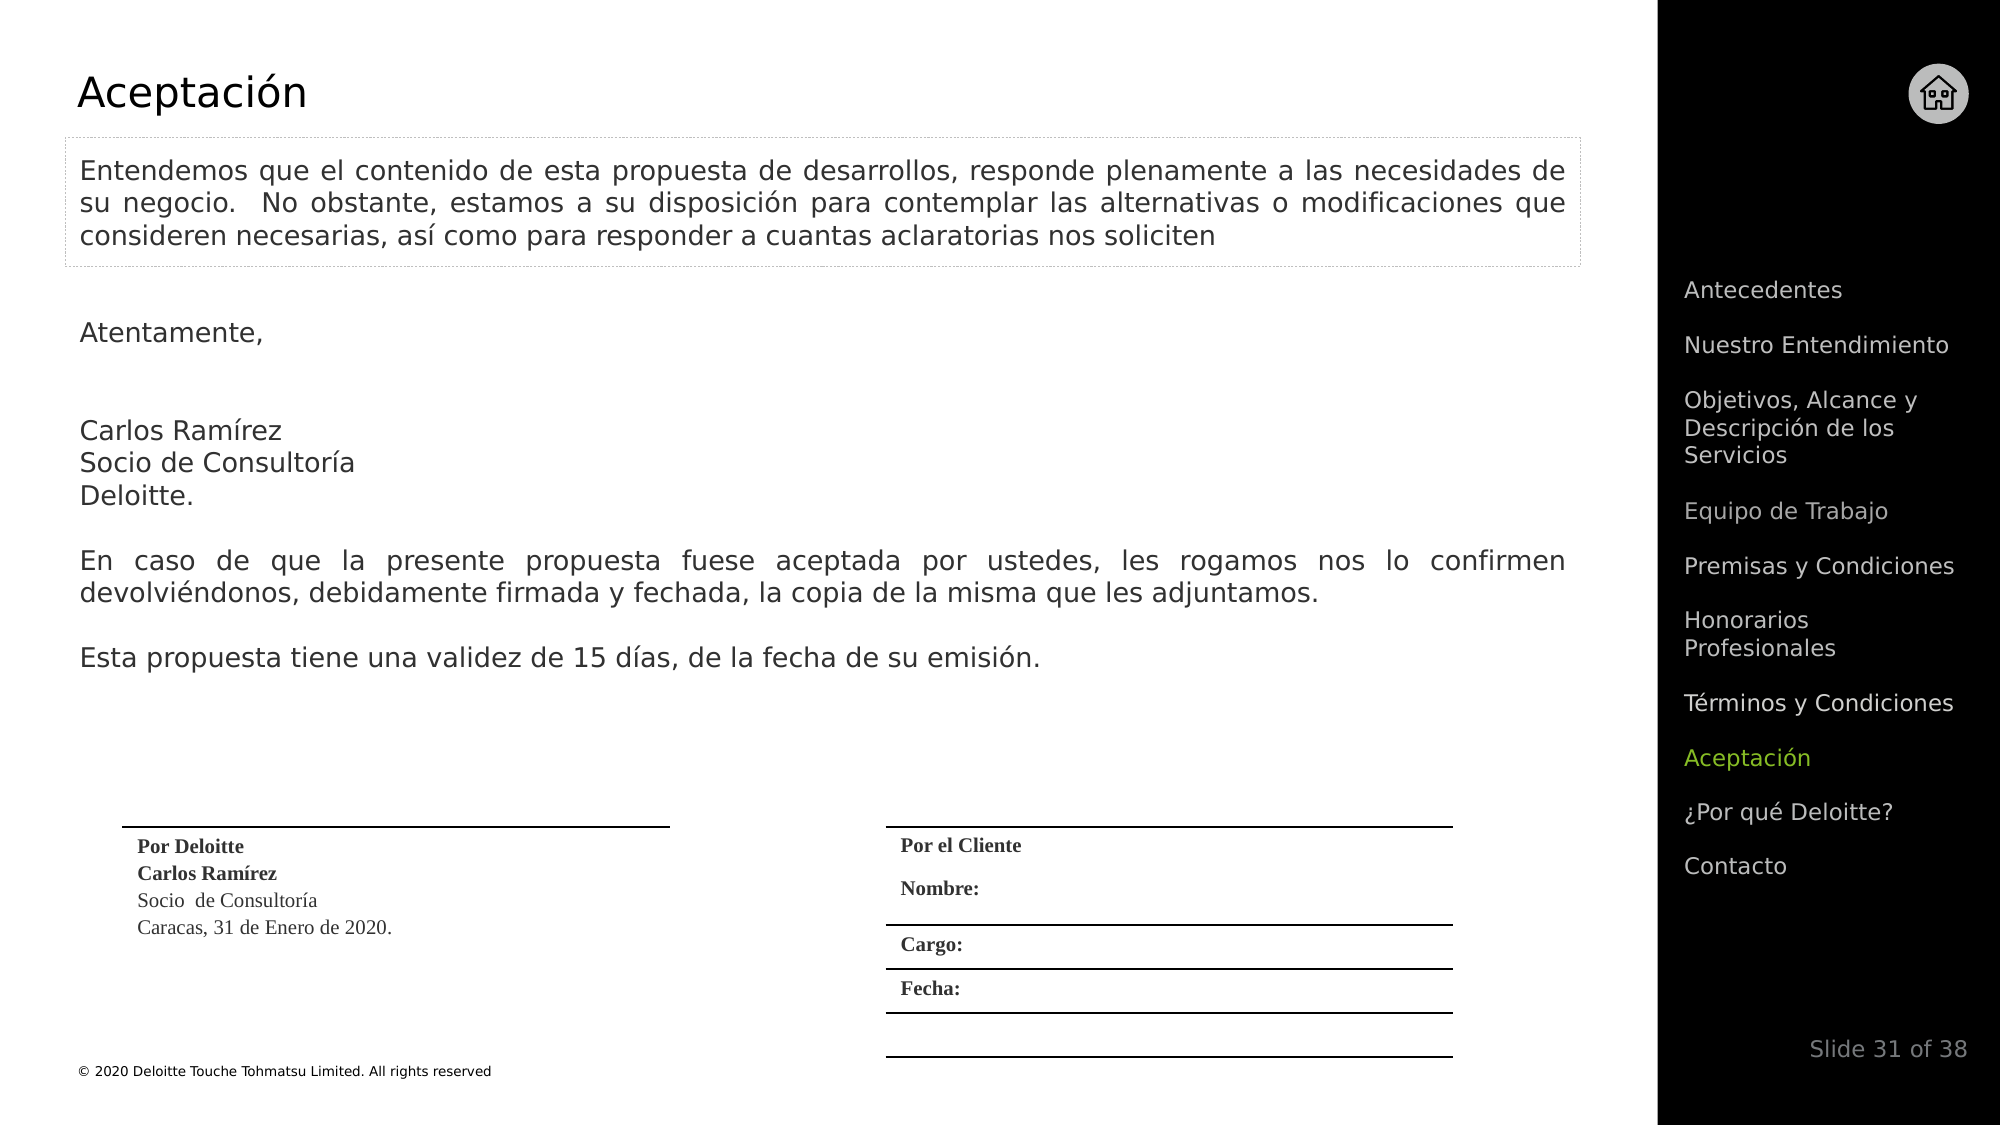

# Aceptación

Entendemos que el contenido de esta propuesta de desarrollos, responde plenamente a las necesidades de su negocio.  No obstante, estamos a su disposición para contemplar las alternativas o modificaciones que consideren necesarias, así como para responder a cuantas aclaratorias nos soliciten

Atentamente,

Carlos Ramírez
Socio de Consultoría
Deloitte.

En caso de que la presente propuesta fuese aceptada por ustedes, les rogamos nos lo confirmen devolviéndonos, debidamente firmada y fechada, la copia de la misma que les adjuntamos.

Esta propuesta tiene una validez de 15 días, de la fecha de su emisión.
Antecedentes
Nuestro Entendimiento
Objetivos, Alcance y Descripción de los Servicios
Equipo de Trabajo
Premisas y Condiciones
Honorarios Profesionales
|  |
| --- |
| Por el Cliente |
| Nombre: |
| Cargo: |
| Fecha: |
|  |
|  |
| --- |
| Por Deloitte Carlos Ramírez Socio de Consultoría Caracas, 31 de Enero de 2020. |
Términos y Condiciones
Aceptación
¿Por qué Deloitte?
Contacto